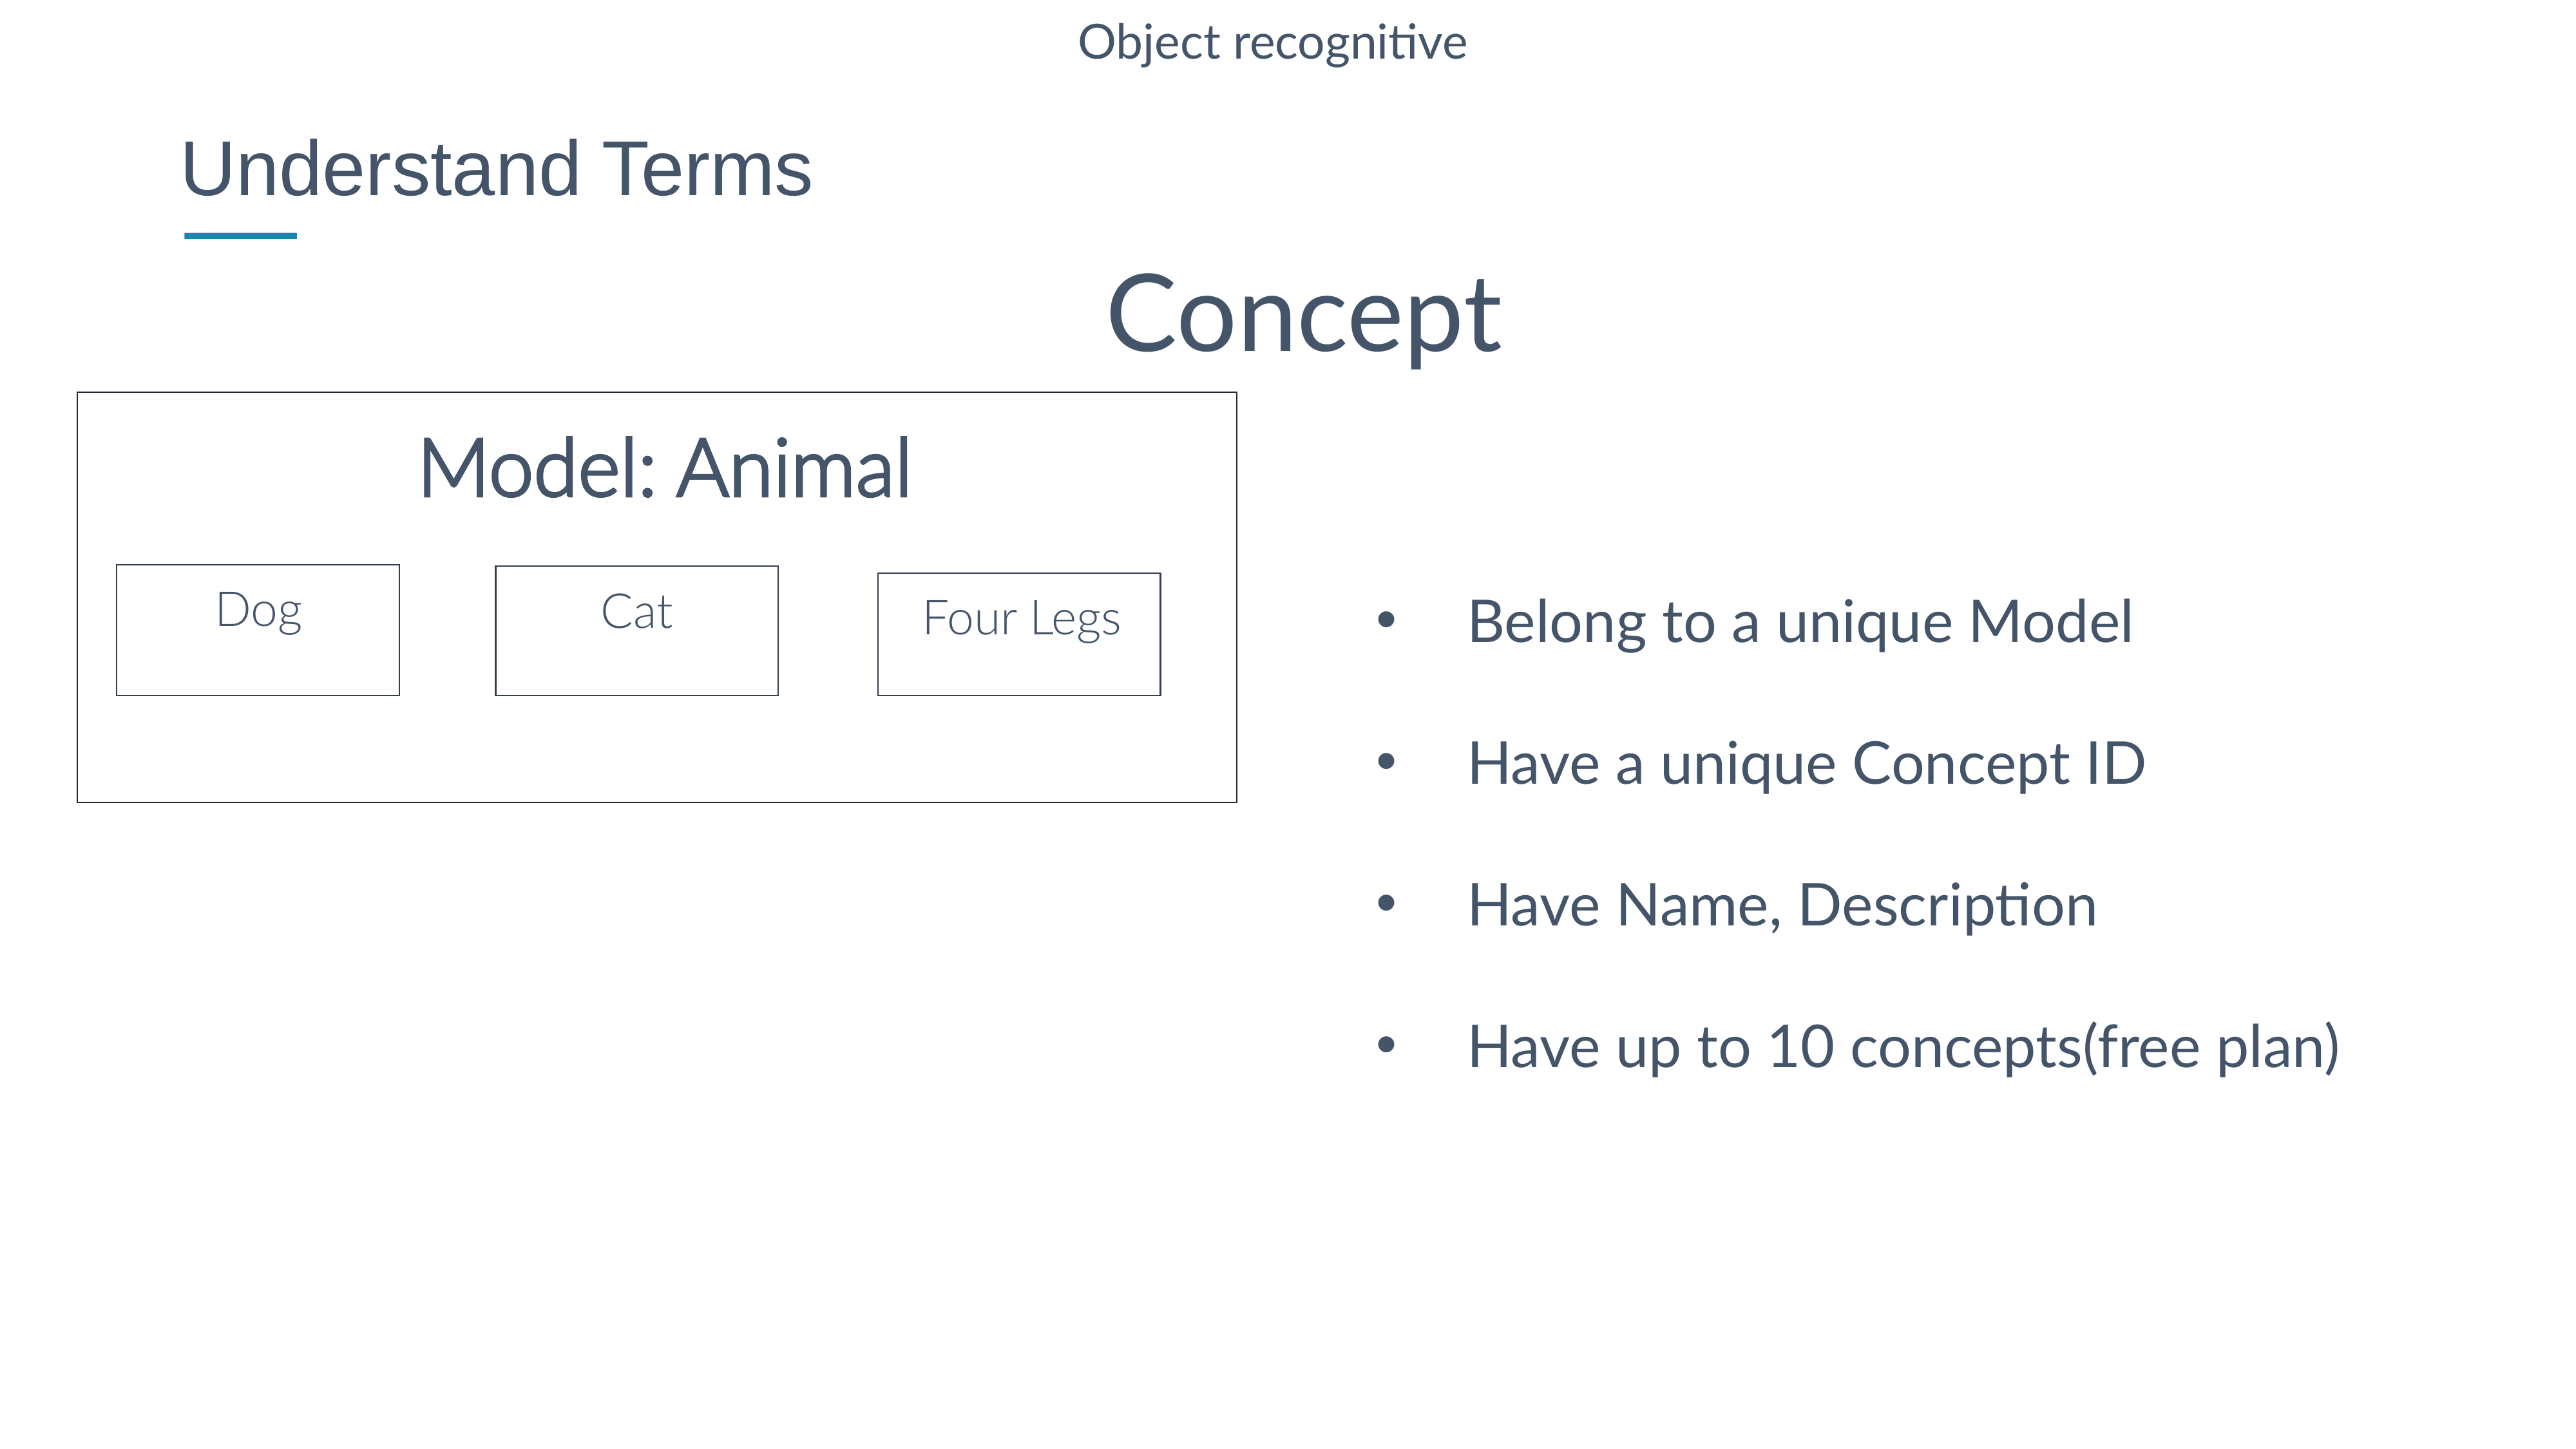

Object recognitive
Understand Terms

Concept

Model: Animal
Belong to a unique Model
Have a unique Concept ID
Have Name, Description
Have up to 10 concepts(free plan)

Dog

Cat
Four Legs